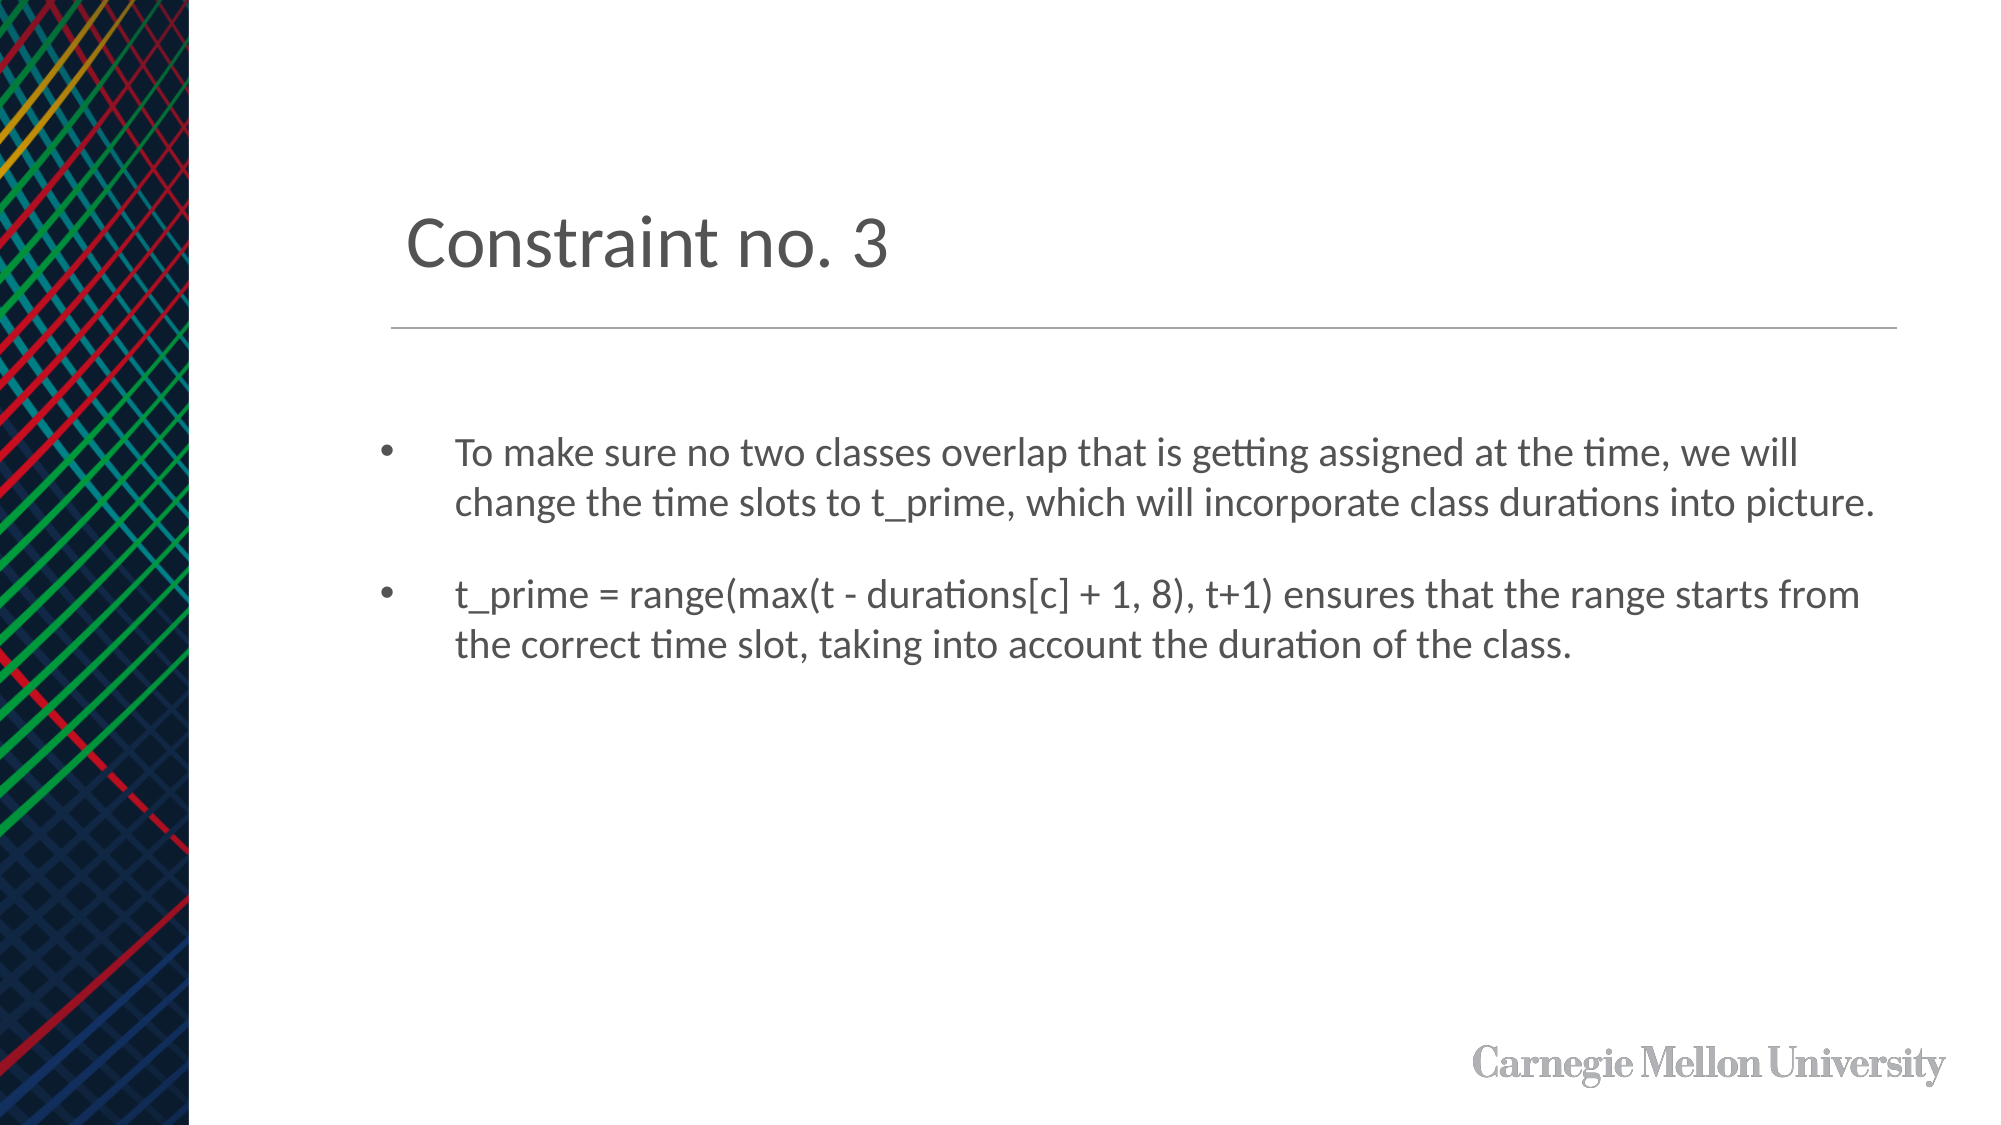

Constraint no. 3
To make sure no two classes overlap that is getting assigned at the time, we will change the time slots to t_prime, which will incorporate class durations into picture.
t_prime = range(max(t - durations[c] + 1, 8), t+1) ensures that the range starts from the correct time slot, taking into account the duration of the class.